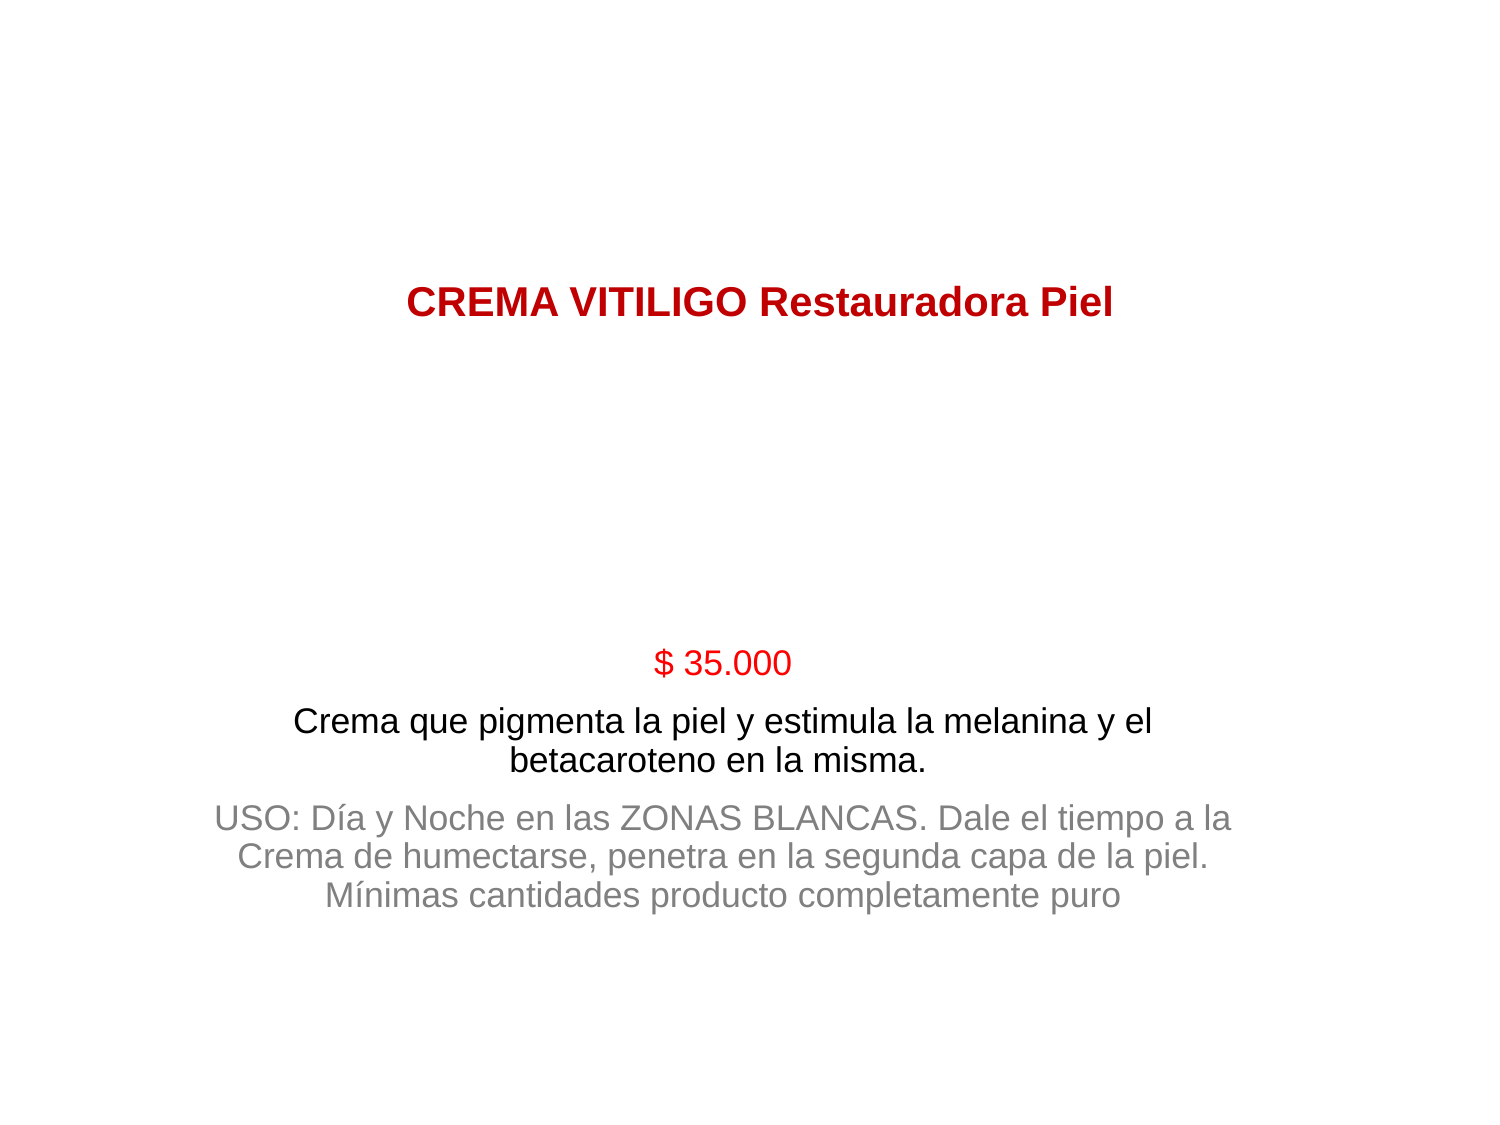

CREMA VITILIGO Restauradora Piel

$ 35.000
Crema que pigmenta la piel y estimula la melanina y el betacaroteno en la misma.
USO: Día y Noche en las ZONAS BLANCAS. Dale el tiempo a la Crema de humectarse, penetra en la segunda capa de la piel. Mínimas cantidades producto completamente puro